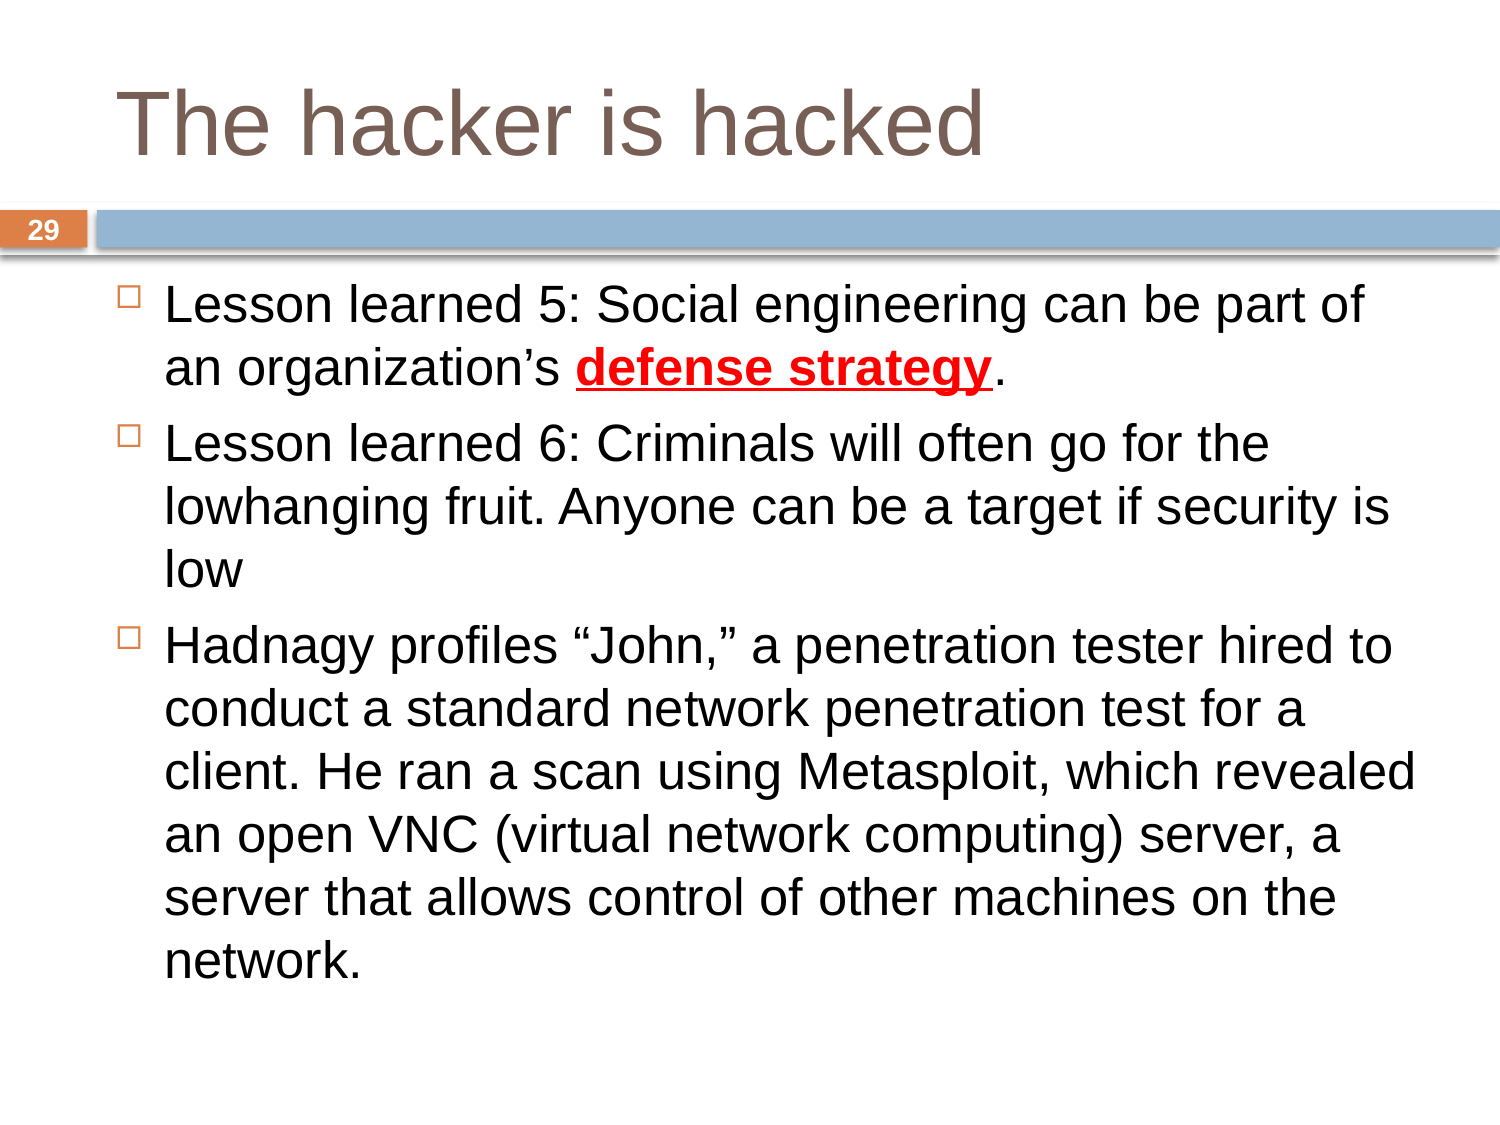

# The hacker is hacked
29
Lesson learned 5: Social engineering can be part of an organization’s defense strategy.
Lesson learned 6: Criminals will often go for the lowhanging fruit. Anyone can be a target if security is low
Hadnagy profiles “John,” a penetration tester hired to conduct a standard network penetration test for a client. He ran a scan using Metasploit, which revealed an open VNC (virtual network computing) server, a server that allows control of other machines on the network.